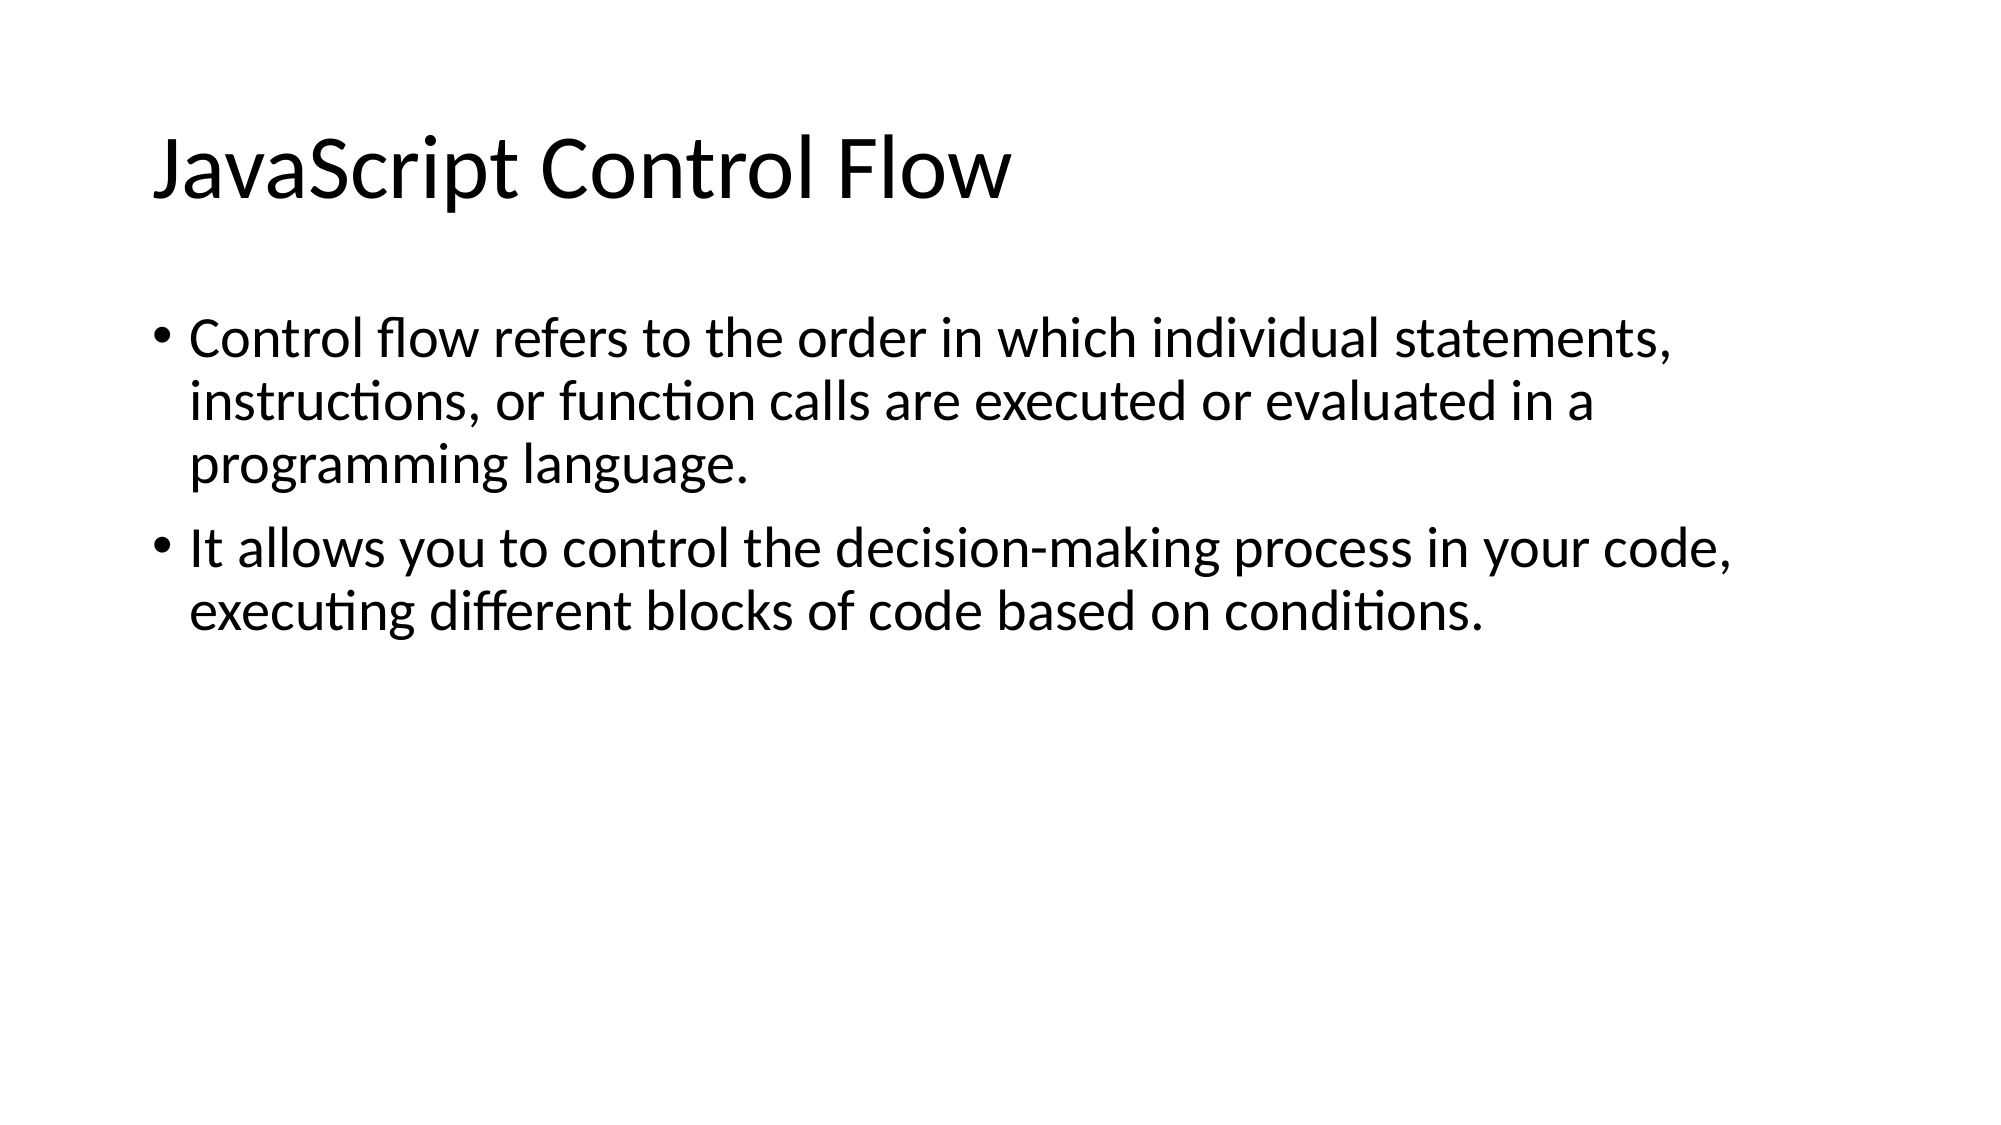

# JavaScript Control Flow
Control flow refers to the order in which individual statements, instructions, or function calls are executed or evaluated in a programming language.
It allows you to control the decision-making process in your code, executing different blocks of code based on conditions.